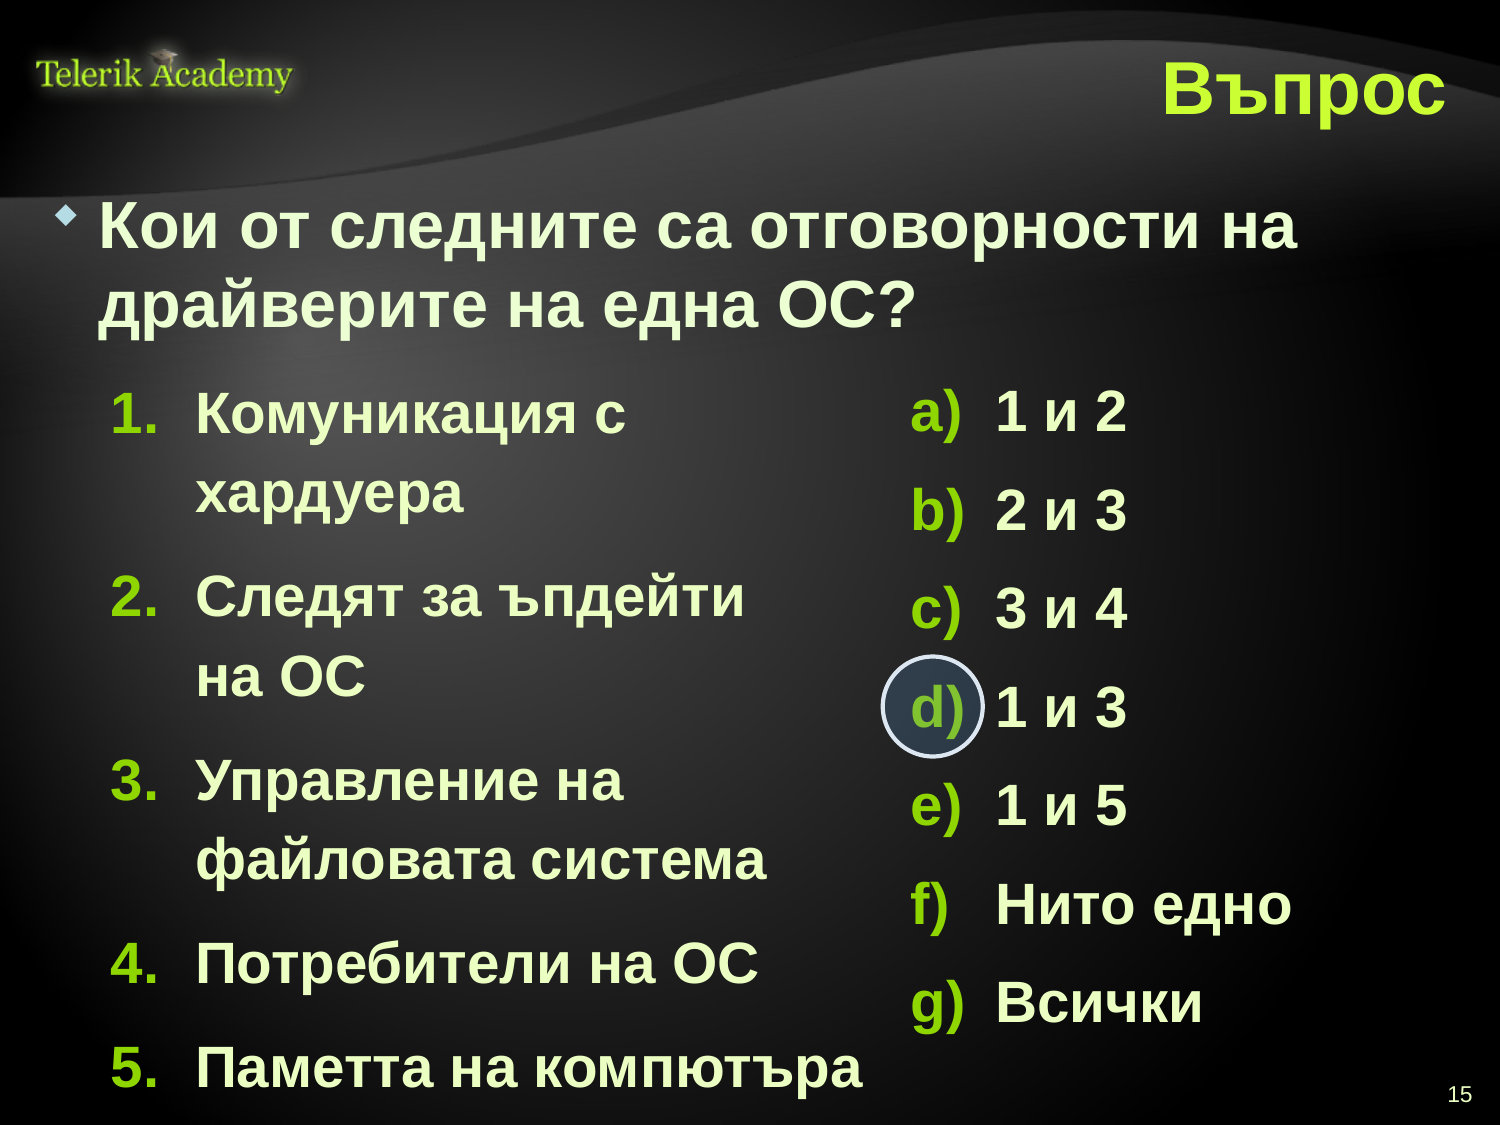

# Въпрос
Кои от следните са отговорности на драйверите на една ОС?
Комуникация с
хардуера
Следят за ъпдейти
на ОС
Управление на
файловата система
Потребители на ОС
Паметта на компютъра
1 и 2
2 и 3
3 и 4
1 и 3
1 и 5
Нито едно
Всички

15